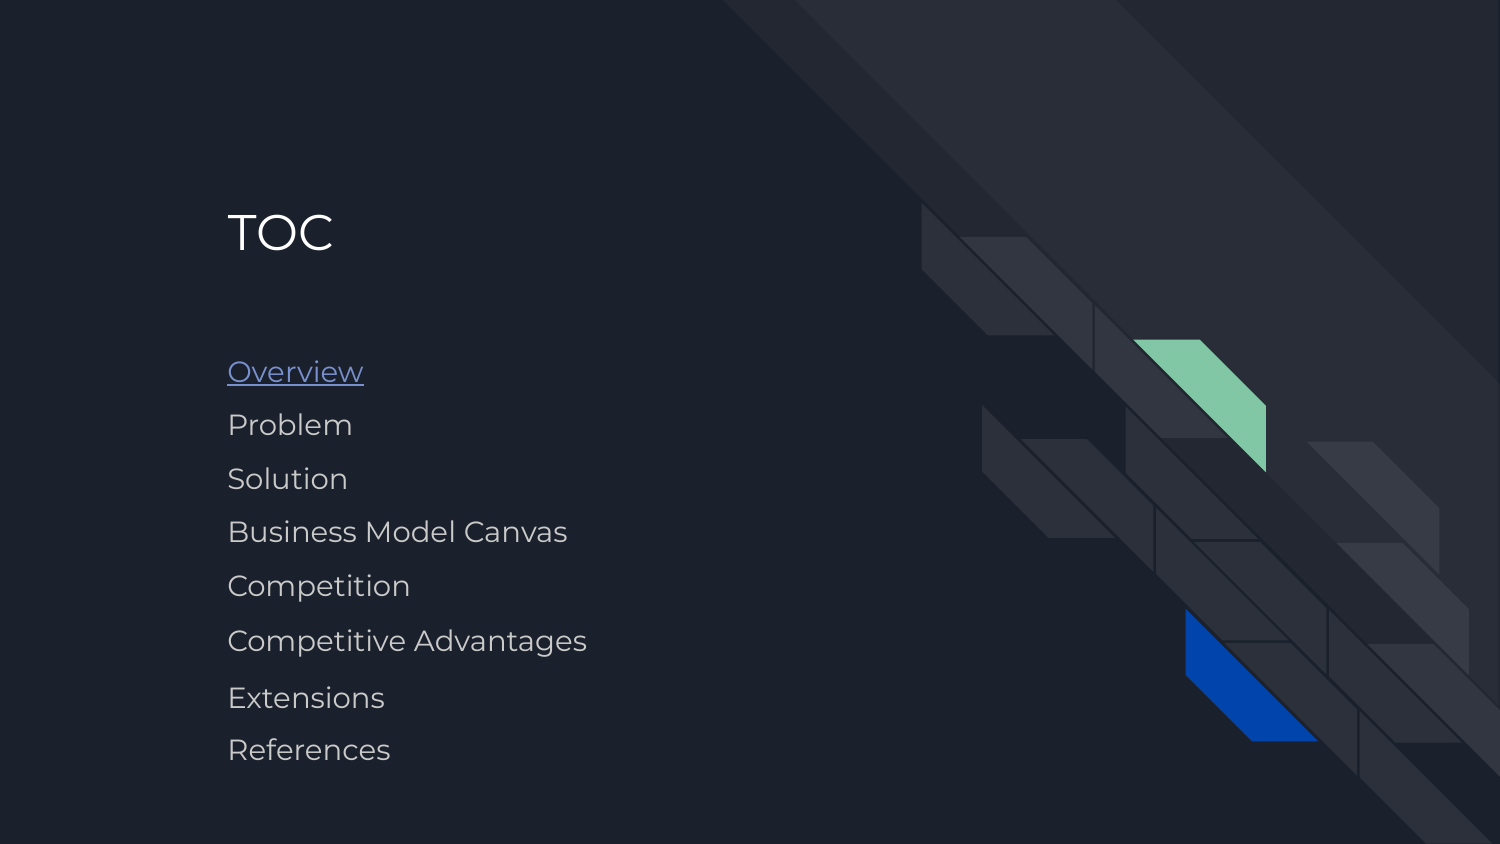

# TOC
Overview
Problem
Solution
Business Model Canvas
Competition
Competitive Advantages
Extensions
References